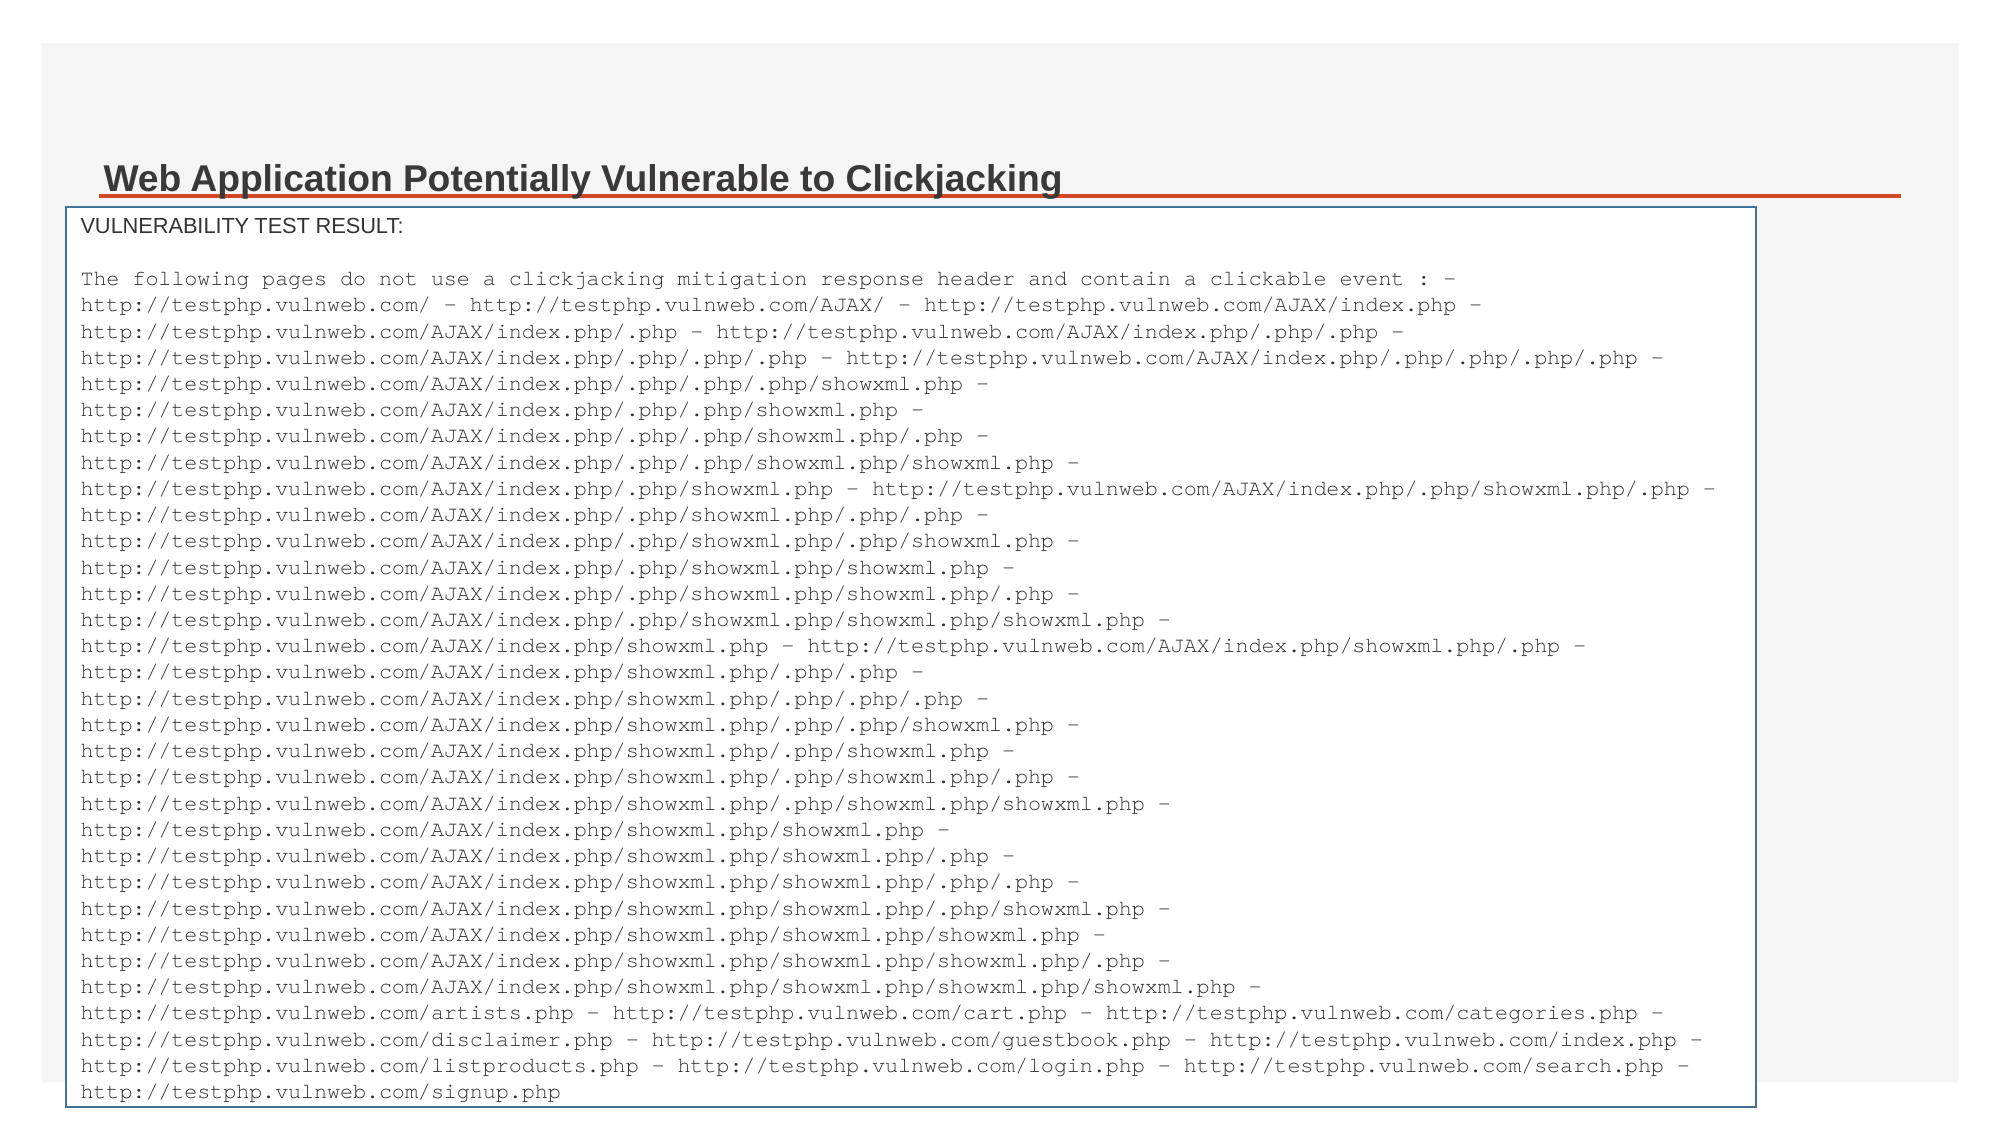

# Web Application Potentially Vulnerable to Clickjacking
VULNERABILITY TEST RESULT:

The following pages do not use a clickjacking mitigation response header and contain a clickable event : - http://testphp.vulnweb.com/ - http://testphp.vulnweb.com/AJAX/ - http://testphp.vulnweb.com/AJAX/index.php - http://testphp.vulnweb.com/AJAX/index.php/.php - http://testphp.vulnweb.com/AJAX/index.php/.php/.php - http://testphp.vulnweb.com/AJAX/index.php/.php/.php/.php - http://testphp.vulnweb.com/AJAX/index.php/.php/.php/.php/.php - http://testphp.vulnweb.com/AJAX/index.php/.php/.php/.php/showxml.php - http://testphp.vulnweb.com/AJAX/index.php/.php/.php/showxml.php - http://testphp.vulnweb.com/AJAX/index.php/.php/.php/showxml.php/.php - http://testphp.vulnweb.com/AJAX/index.php/.php/.php/showxml.php/showxml.php - http://testphp.vulnweb.com/AJAX/index.php/.php/showxml.php - http://testphp.vulnweb.com/AJAX/index.php/.php/showxml.php/.php - http://testphp.vulnweb.com/AJAX/index.php/.php/showxml.php/.php/.php - http://testphp.vulnweb.com/AJAX/index.php/.php/showxml.php/.php/showxml.php - http://testphp.vulnweb.com/AJAX/index.php/.php/showxml.php/showxml.php - http://testphp.vulnweb.com/AJAX/index.php/.php/showxml.php/showxml.php/.php - http://testphp.vulnweb.com/AJAX/index.php/.php/showxml.php/showxml.php/showxml.php - http://testphp.vulnweb.com/AJAX/index.php/showxml.php - http://testphp.vulnweb.com/AJAX/index.php/showxml.php/.php - http://testphp.vulnweb.com/AJAX/index.php/showxml.php/.php/.php - http://testphp.vulnweb.com/AJAX/index.php/showxml.php/.php/.php/.php - http://testphp.vulnweb.com/AJAX/index.php/showxml.php/.php/.php/showxml.php - http://testphp.vulnweb.com/AJAX/index.php/showxml.php/.php/showxml.php - http://testphp.vulnweb.com/AJAX/index.php/showxml.php/.php/showxml.php/.php - http://testphp.vulnweb.com/AJAX/index.php/showxml.php/.php/showxml.php/showxml.php - http://testphp.vulnweb.com/AJAX/index.php/showxml.php/showxml.php - http://testphp.vulnweb.com/AJAX/index.php/showxml.php/showxml.php/.php - http://testphp.vulnweb.com/AJAX/index.php/showxml.php/showxml.php/.php/.php - http://testphp.vulnweb.com/AJAX/index.php/showxml.php/showxml.php/.php/showxml.php - http://testphp.vulnweb.com/AJAX/index.php/showxml.php/showxml.php/showxml.php - http://testphp.vulnweb.com/AJAX/index.php/showxml.php/showxml.php/showxml.php/.php - http://testphp.vulnweb.com/AJAX/index.php/showxml.php/showxml.php/showxml.php/showxml.php - http://testphp.vulnweb.com/artists.php - http://testphp.vulnweb.com/cart.php - http://testphp.vulnweb.com/categories.php - http://testphp.vulnweb.com/disclaimer.php - http://testphp.vulnweb.com/guestbook.php - http://testphp.vulnweb.com/index.php - http://testphp.vulnweb.com/listproducts.php - http://testphp.vulnweb.com/login.php - http://testphp.vulnweb.com/search.php - http://testphp.vulnweb.com/signup.php